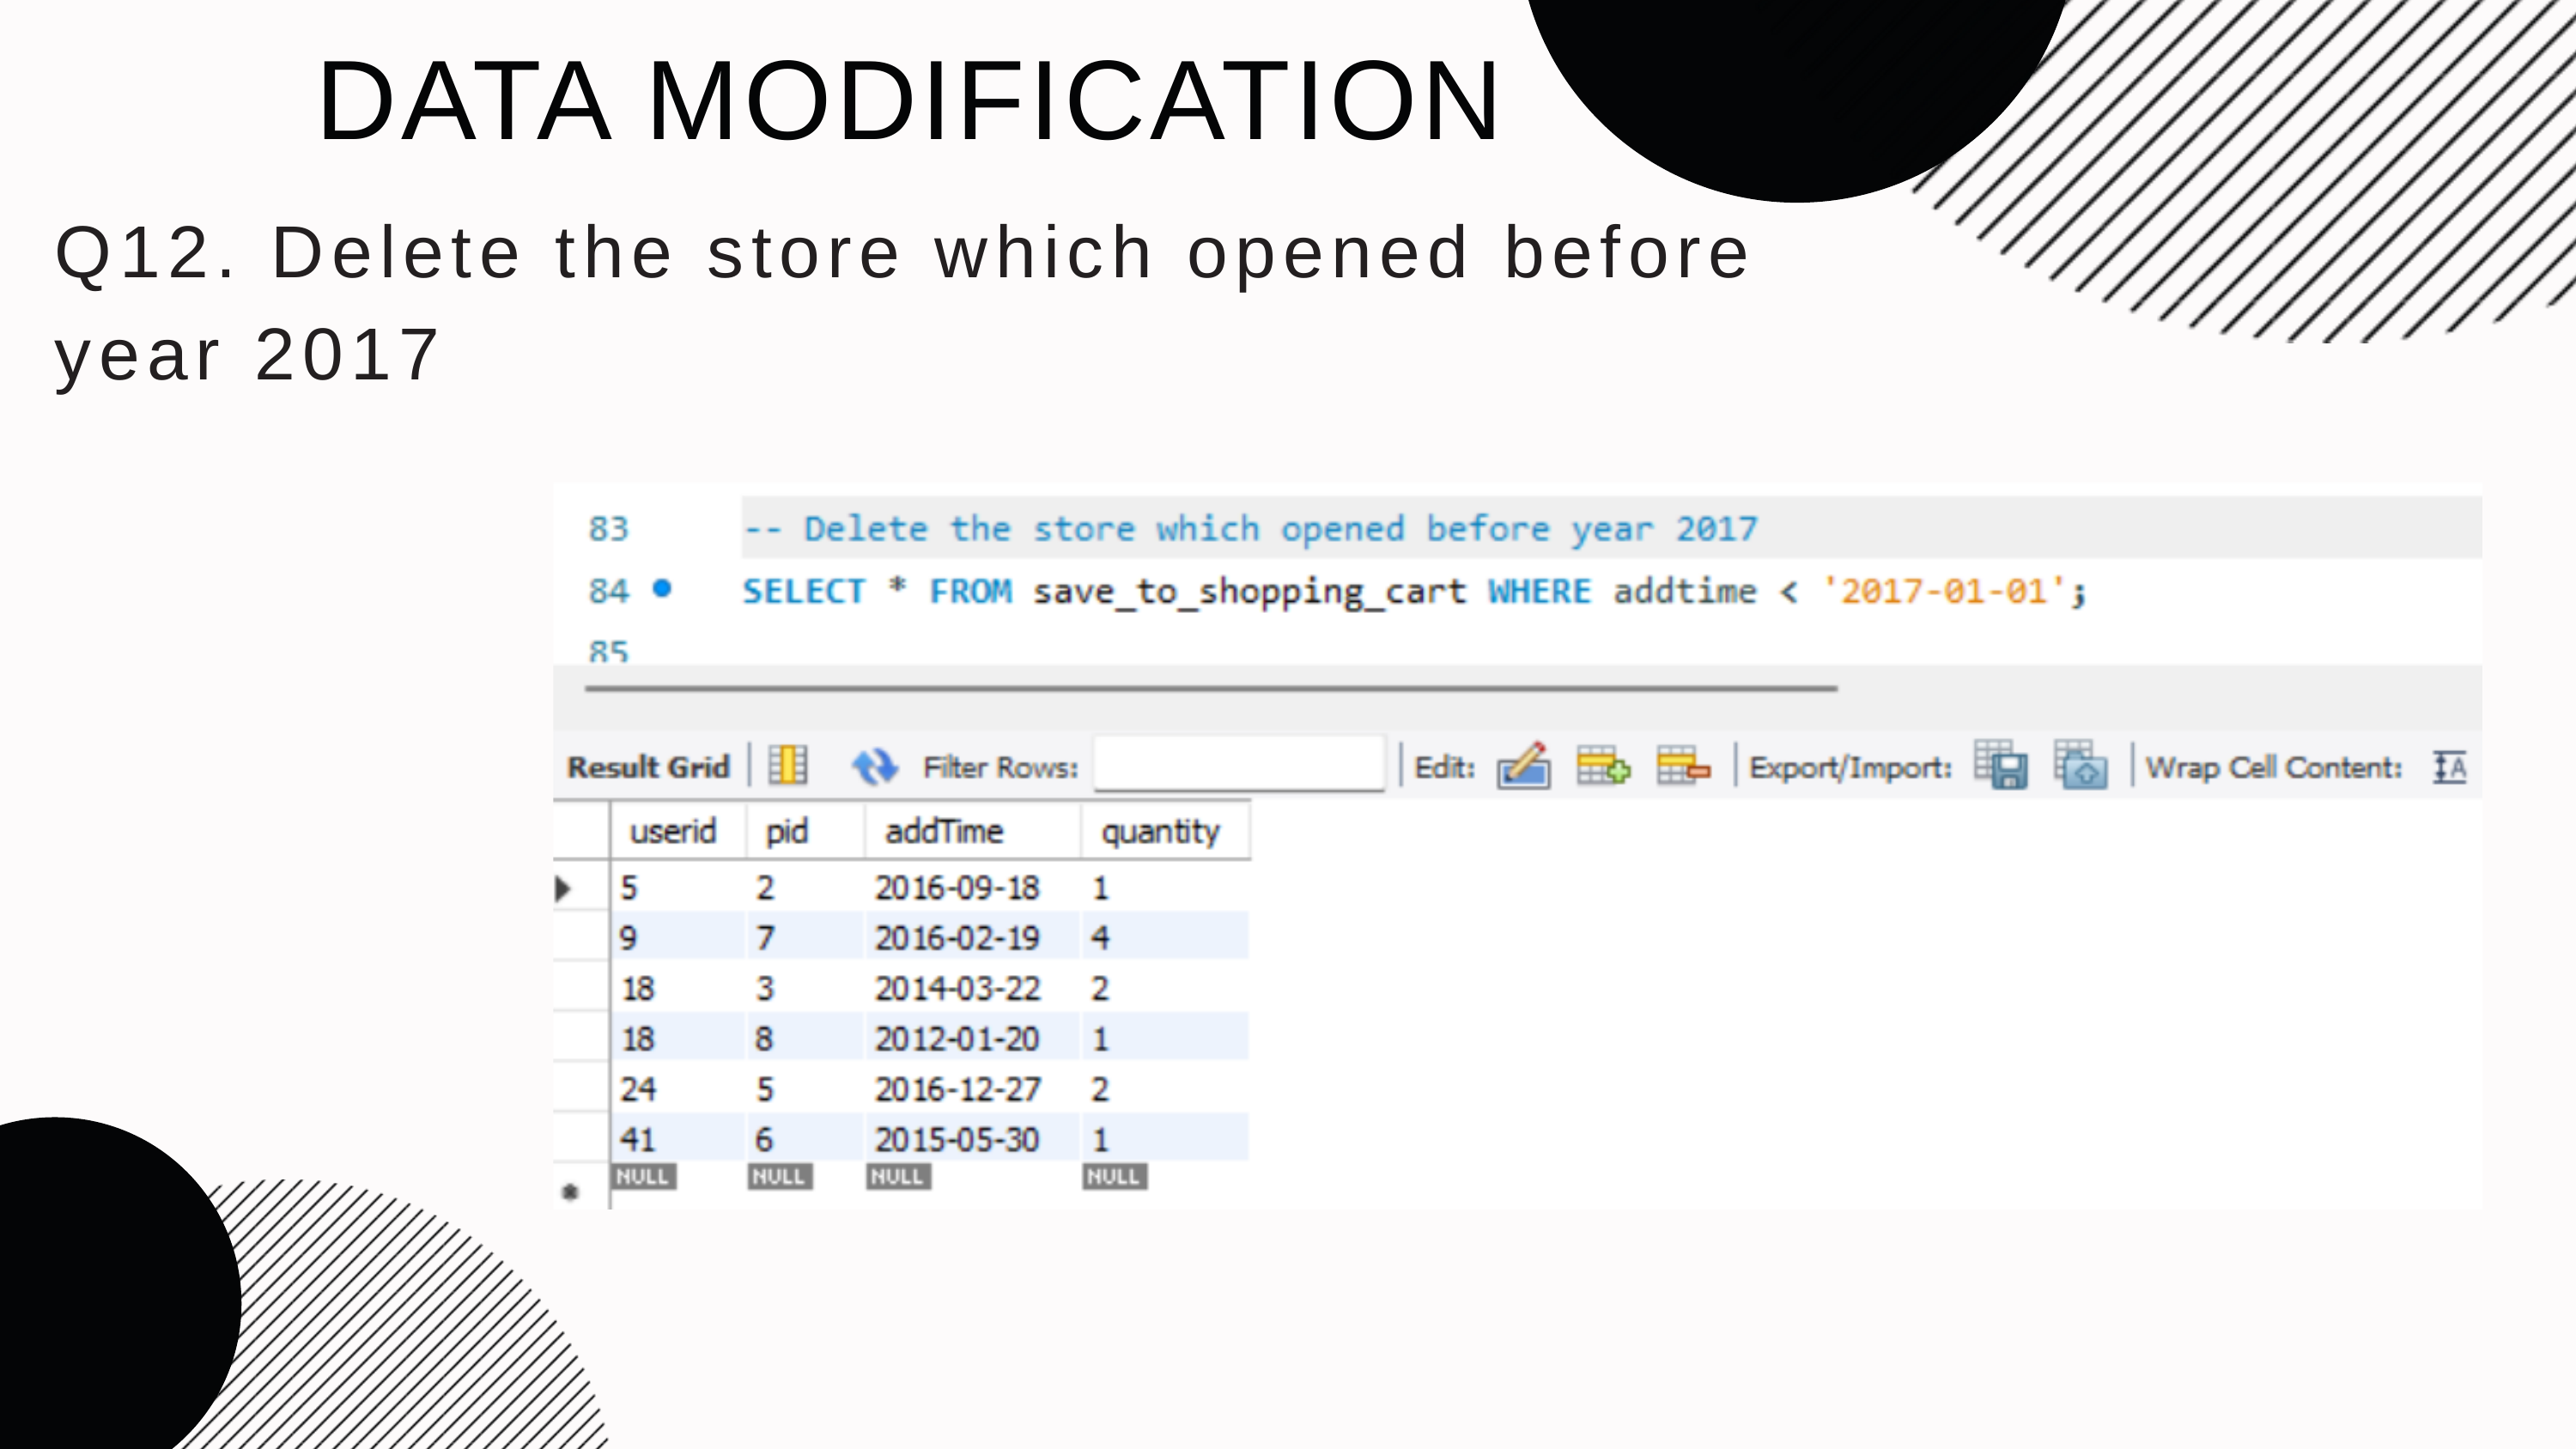

DATA MODIFICATION

Q12. Delete the store which opened before year 2017